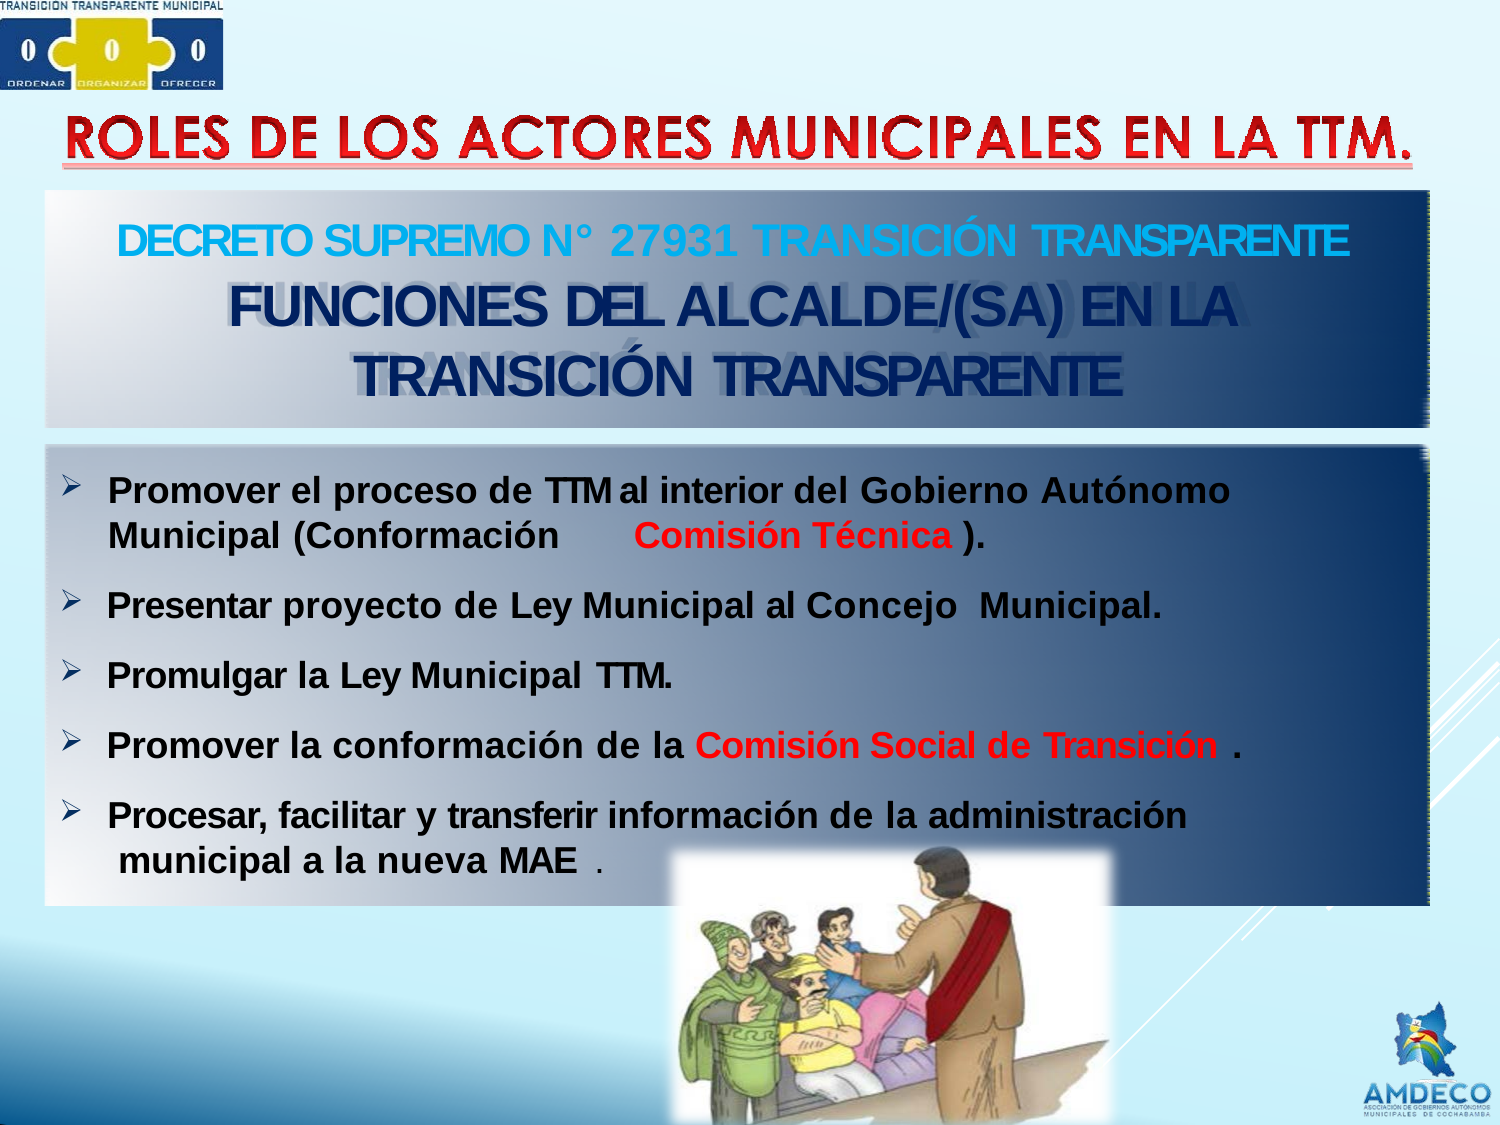

# DECRETO SUPREMO N° 27931 TRANSICIÓN TRANSPARENTE
FUNCIONES DEL ALCALDE/(SA) EN LA  TRANSICIÓN TRANSPARENTE

Promover el proceso de TTM al interior del Gobierno Autónomo  Municipal (Conformación	Comisión Técnica ).
Presentar proyecto de Ley Municipal al Concejo Municipal.
Promulgar la Ley Municipal TTM.
Promover la conformación de la Comisión Social de Transición .
Procesar, facilitar y transferir información de la administración  municipal a la nueva MAE .